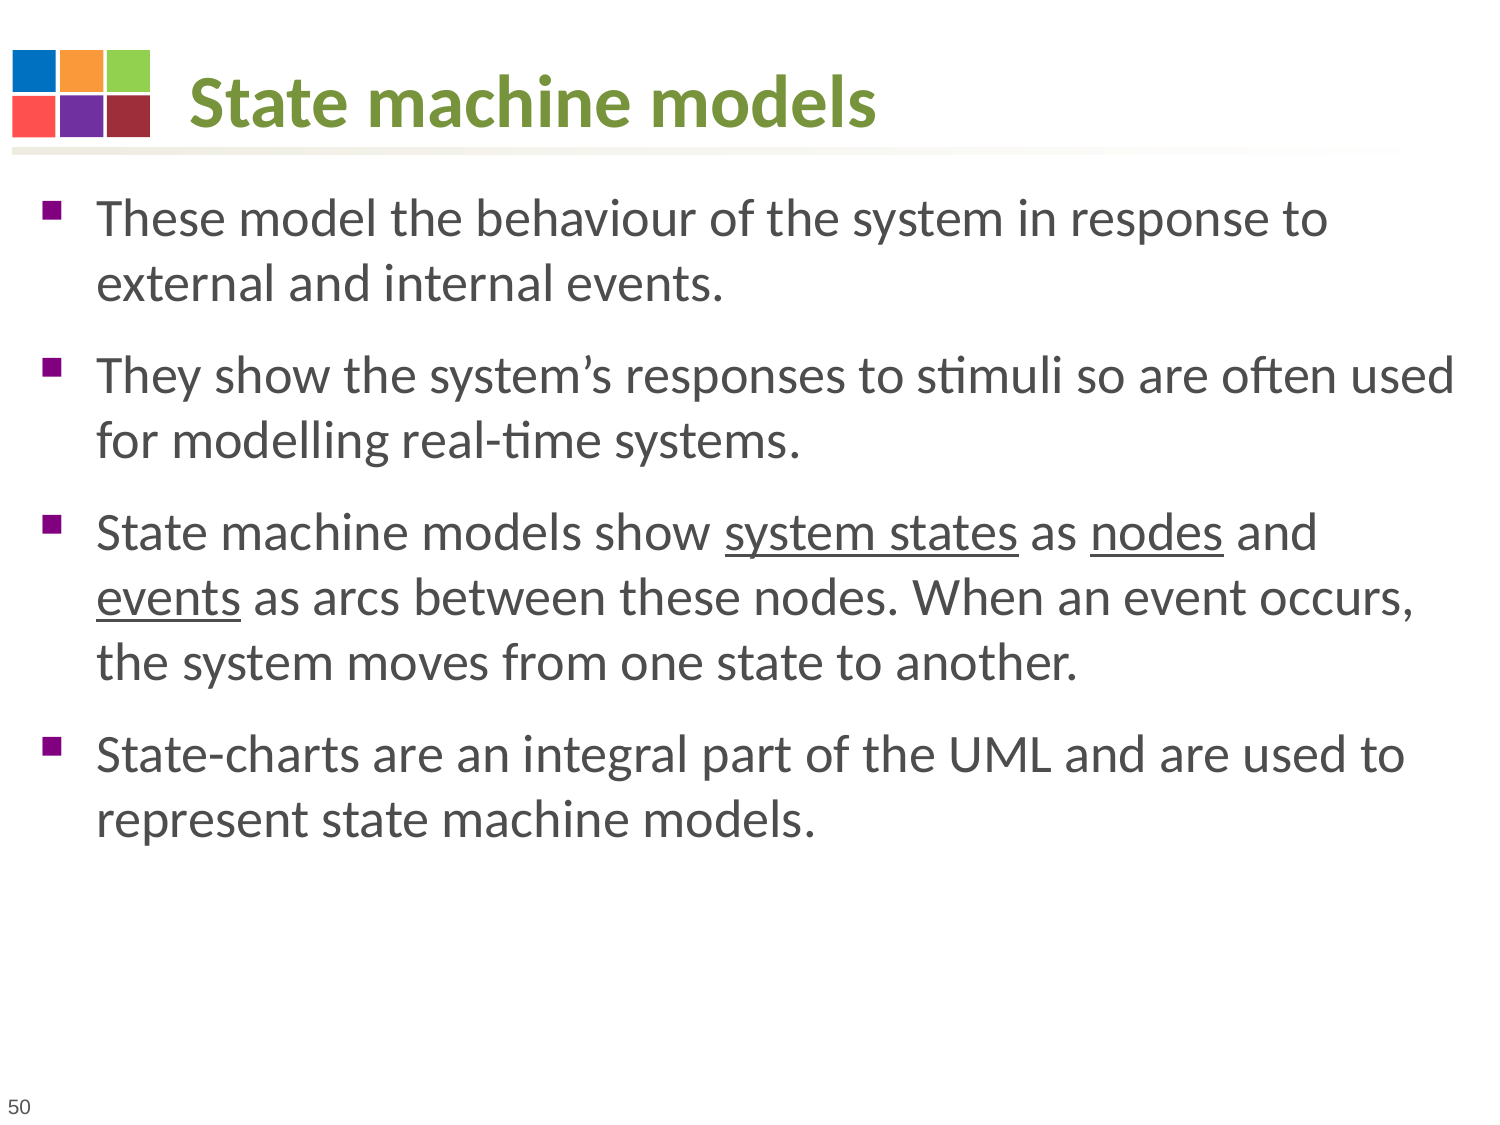

# State machine models
These model the behaviour of the system in response to external and internal events.
They show the system’s responses to stimuli so are often used for modelling real-time systems.
State machine models show system states as nodes and events as arcs between these nodes. When an event occurs, the system moves from one state to another.
State-charts are an integral part of the UML and are used to represent state machine models.